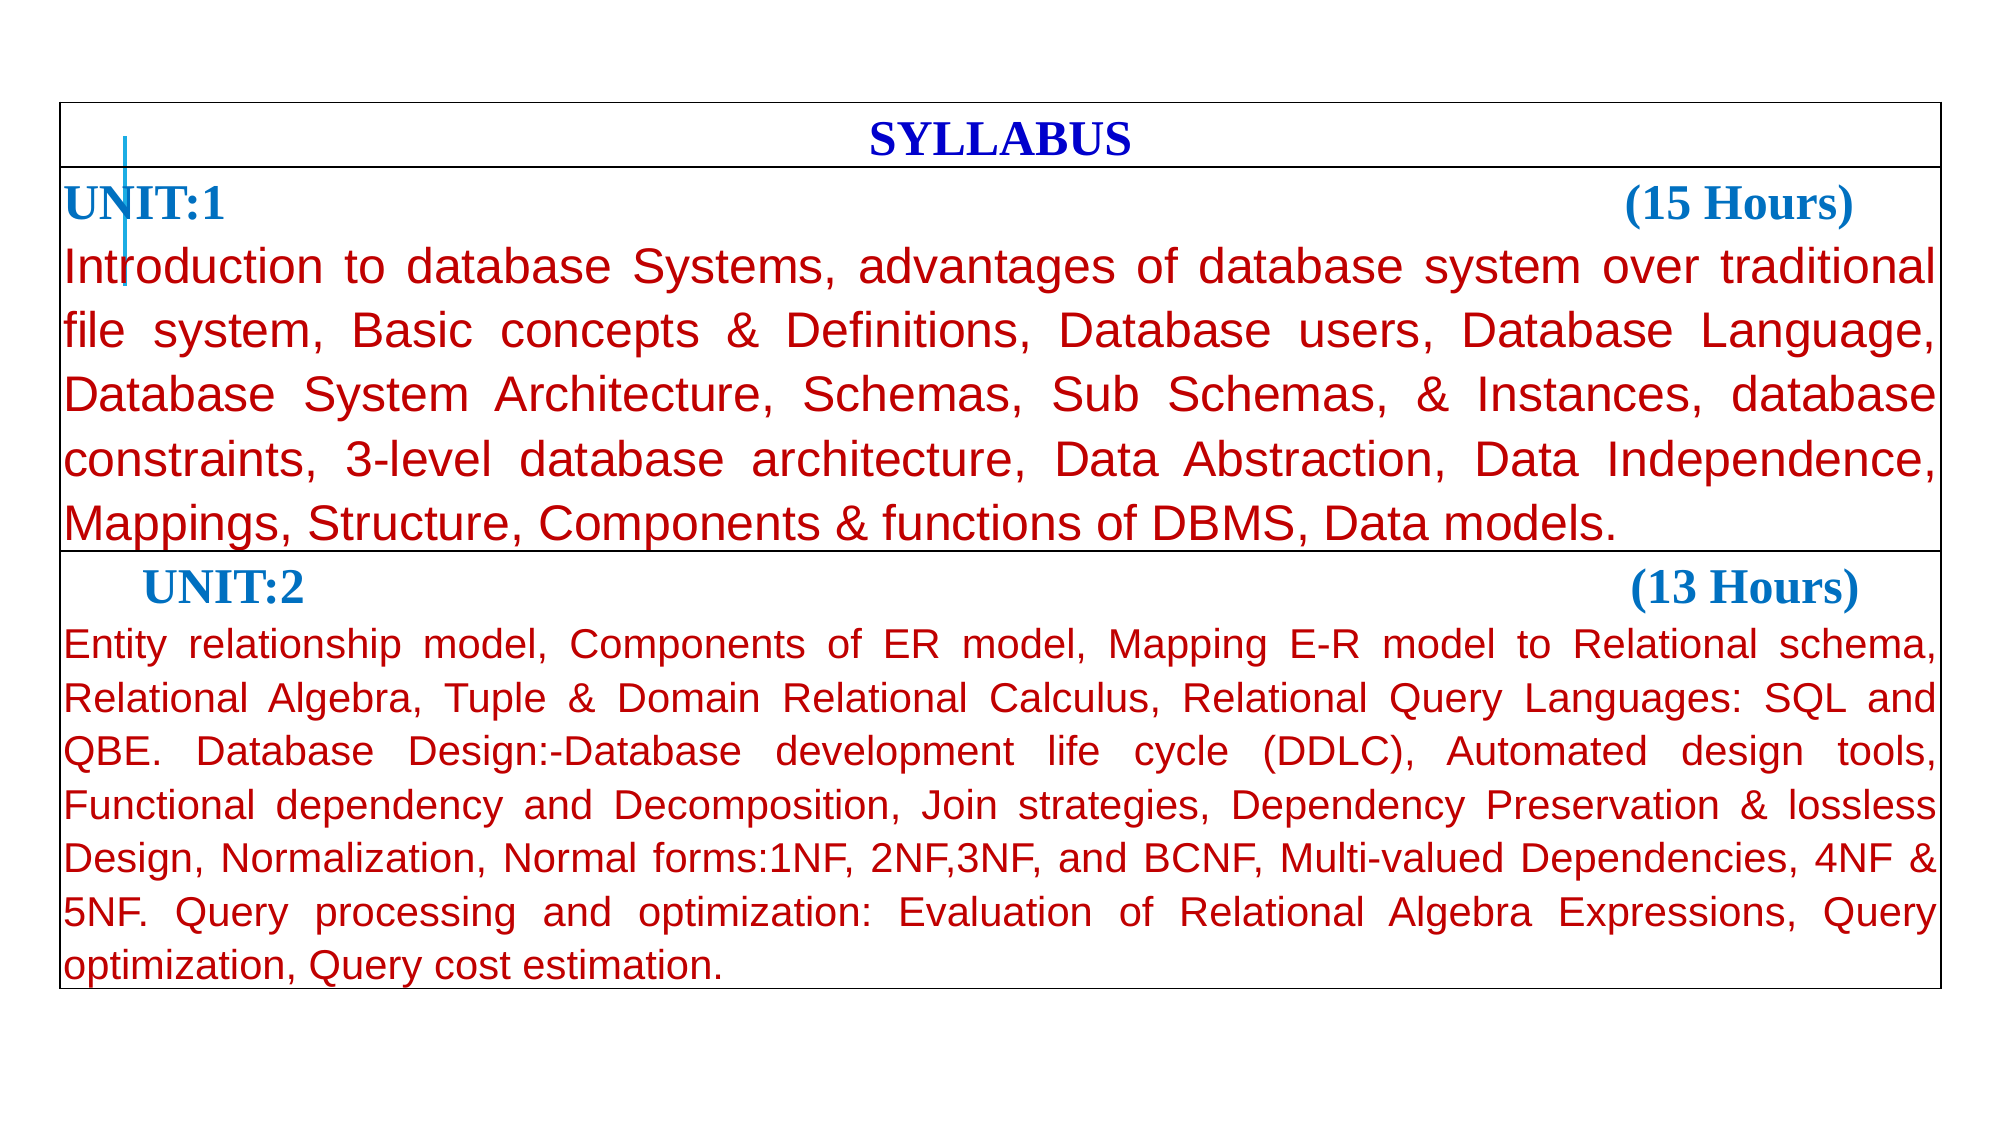

| SYLLABUS |
| --- |
| UNIT:1 (15 Hours) Introduction to database Systems, advantages of database system over traditional file system, Basic concepts & Definitions, Database users, Database Language, Database System Architecture, Schemas, Sub Schemas, & Instances, database constraints, 3-level database architecture, Data Abstraction, Data Independence, Mappings, Structure, Components & functions of DBMS, Data models. |
| UNIT:2 (13 Hours) Entity relationship model, Components of ER model, Mapping E-R model to Relational schema, Relational Algebra, Tuple & Domain Relational Calculus, Relational Query Languages: SQL and QBE. Database Design:-Database development life cycle (DDLC), Automated design tools, Functional dependency and Decomposition, Join strategies, Dependency Preservation & lossless Design, Normalization, Normal forms:1NF, 2NF,3NF, and BCNF, Multi-valued Dependencies, 4NF & 5NF. Query processing and optimization: Evaluation of Relational Algebra Expressions, Query optimization, Query cost estimation. |